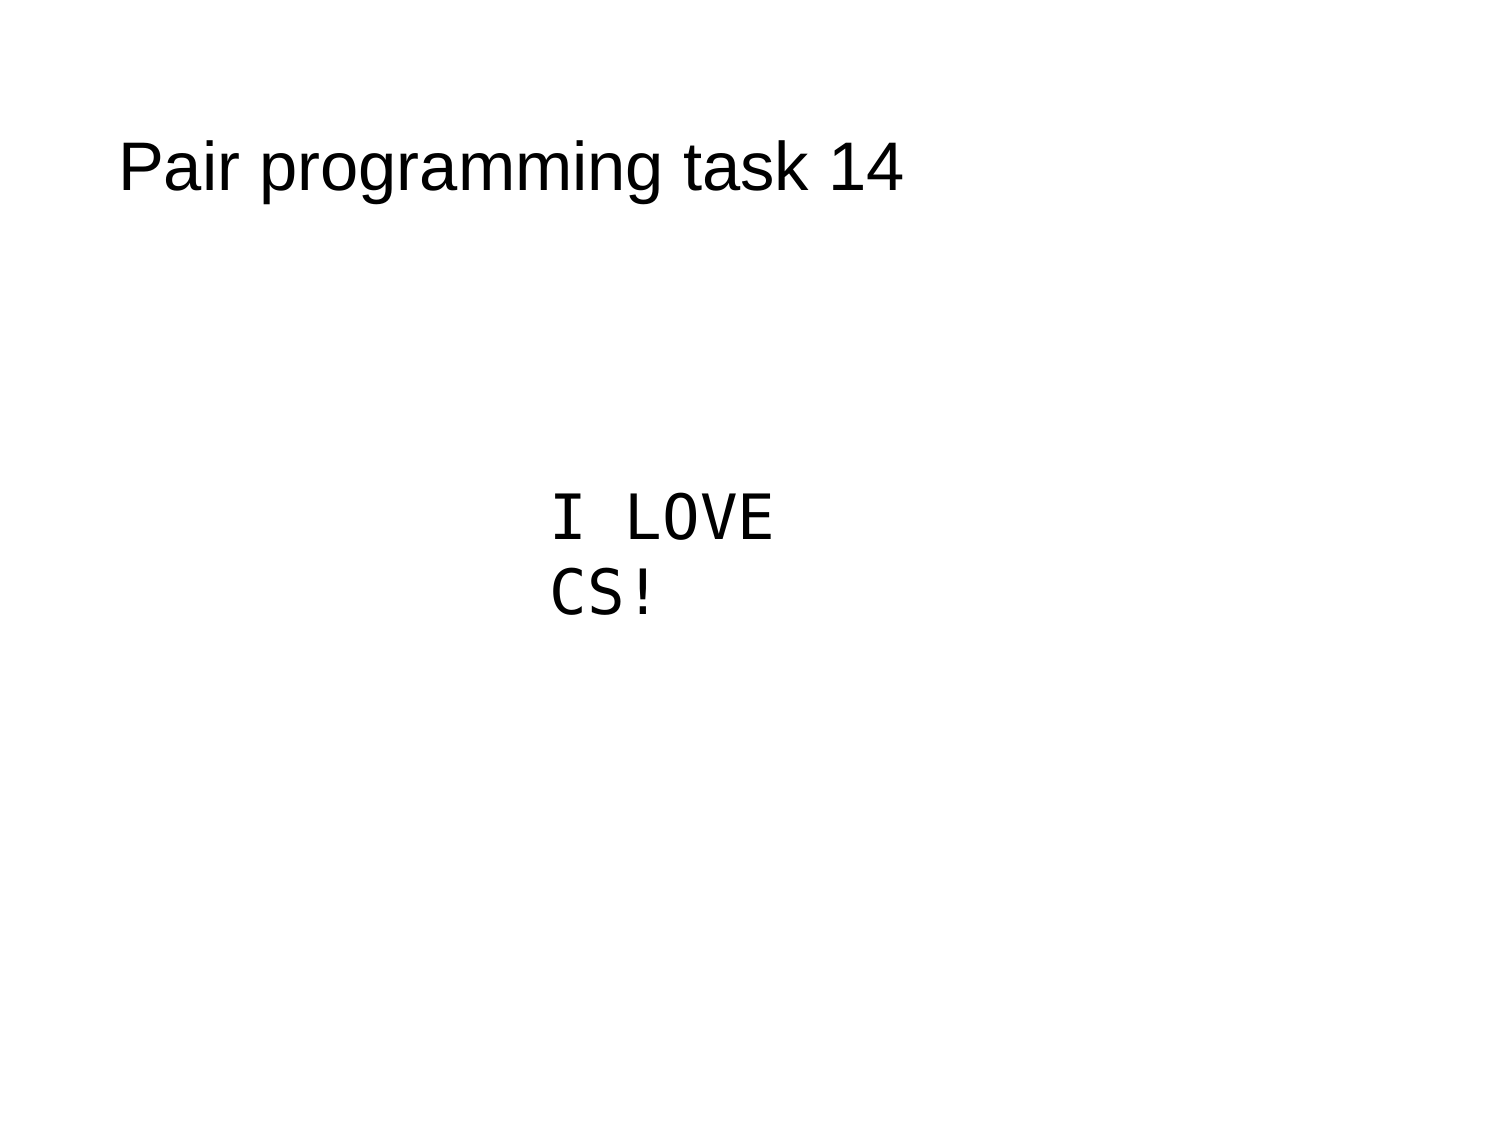

# Pair programming task 14

I LOVE CS!